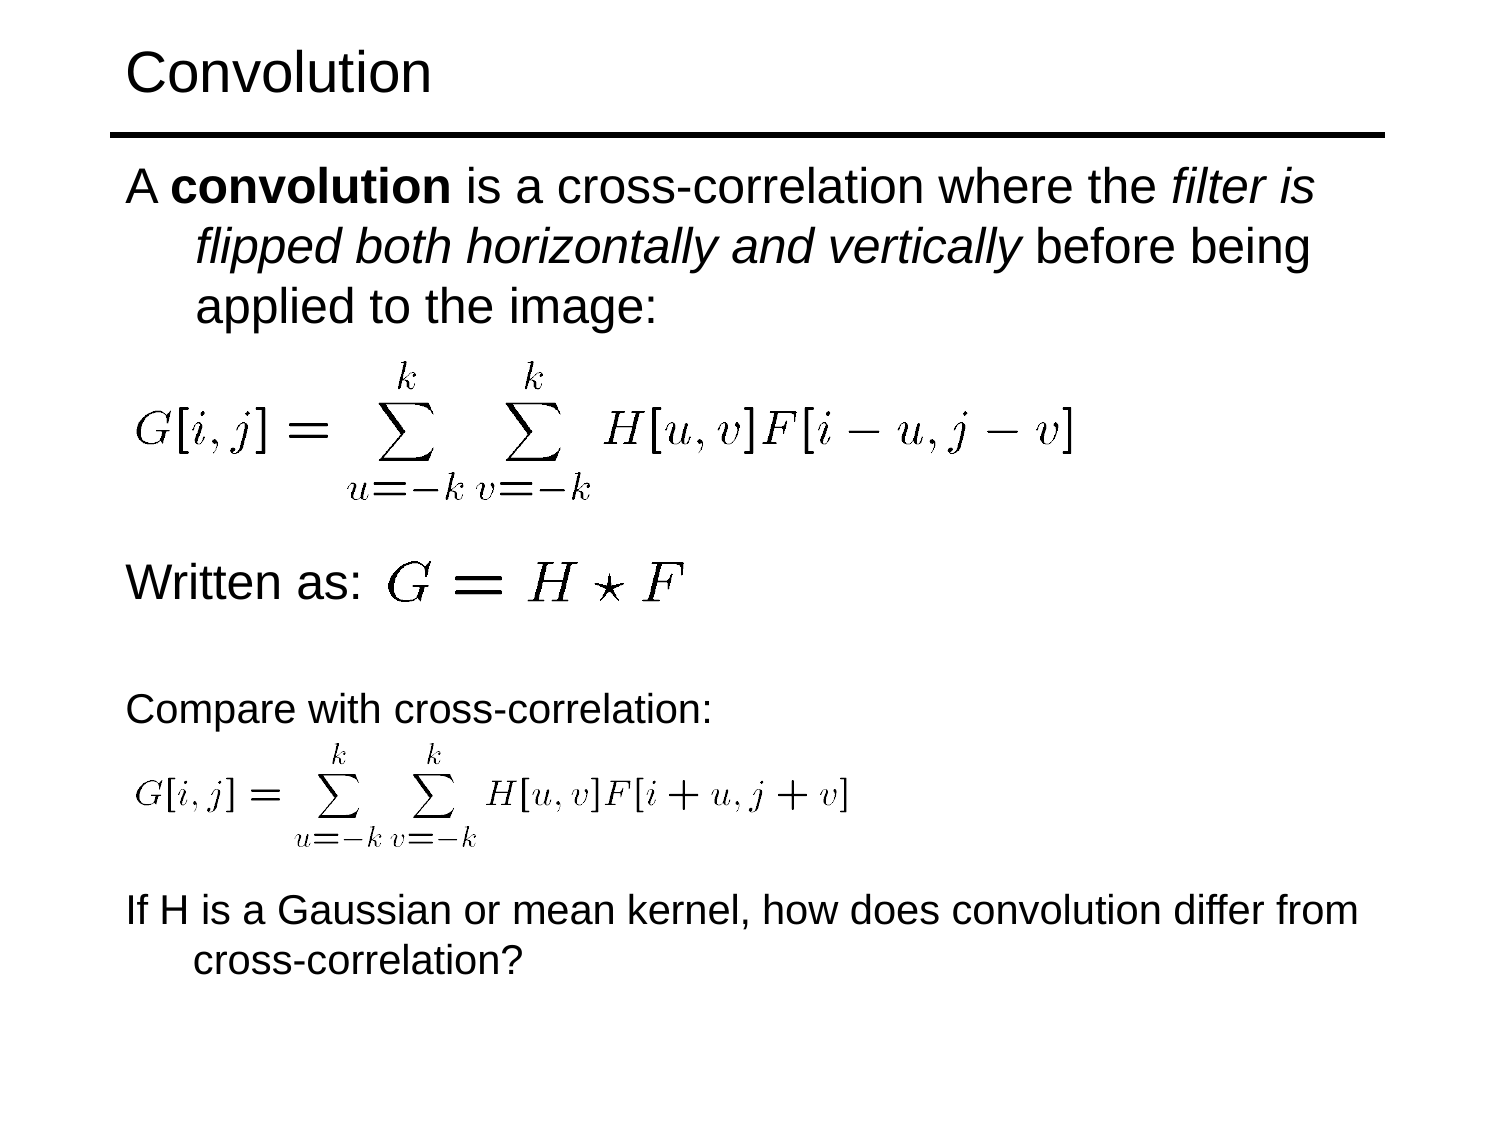

# Convolution
A convolution is a cross-correlation where the filter is  flipped both horizontally and vertically before being  applied to the image:

Written as:

Compare with cross-correlation:

If H is a Gaussian or mean kernel, how does convolution differ from  cross-correlation?